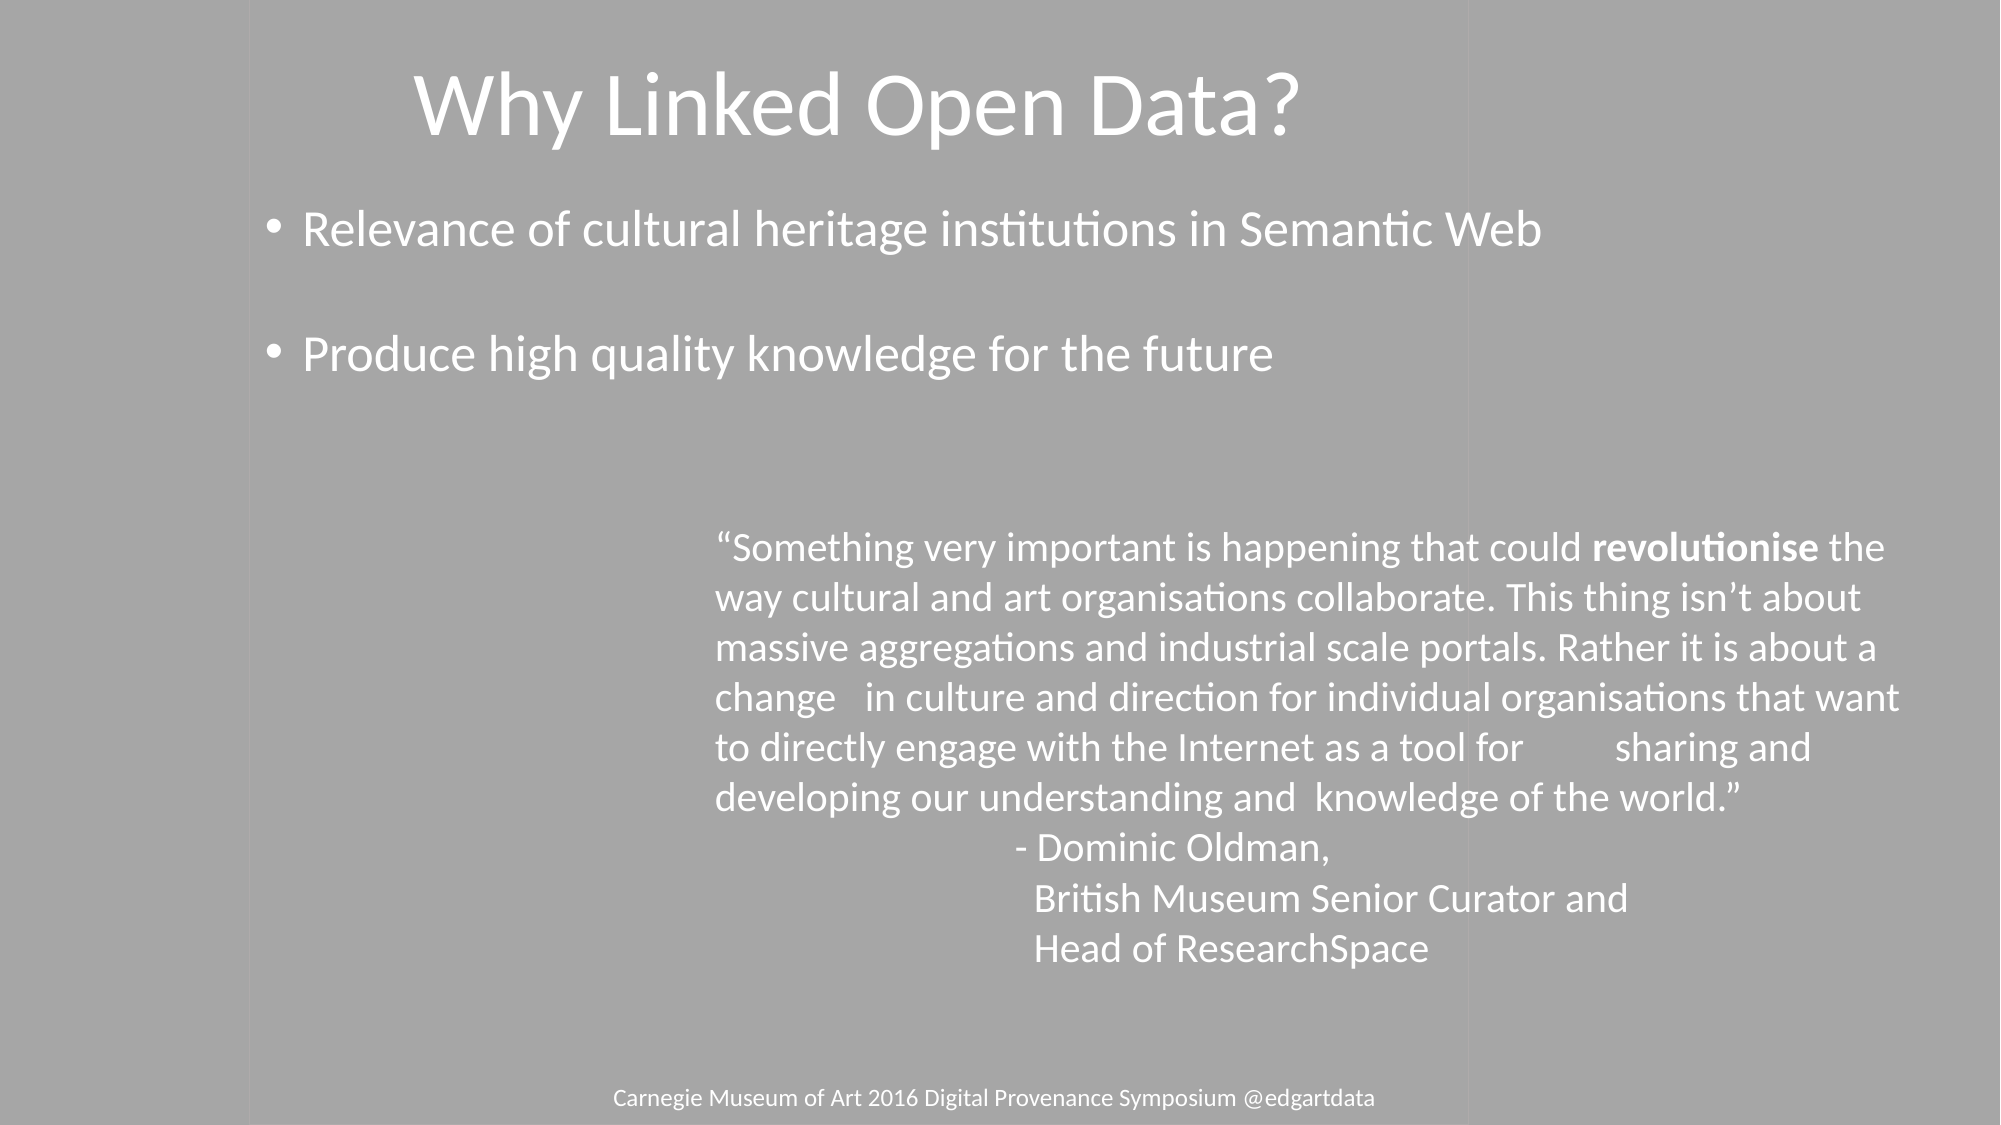

# Why Linked Open Data?
Relevance of cultural heritage institutions in Semantic Web

Produce high quality knowledge for the future

“Something very important is happening that could revolutionise the way cultural and art organisations collaborate. This thing isn’t about massive aggregations and industrial scale portals. Rather it is about a change 	in culture and direction for individual organisations that want to directly engage with the Internet as a tool for 	sharing and developing our understanding and 	knowledge of the world.”
		- Dominic Oldman,
		  British Museum Senior Curator and
		  Head of ResearchSpace

Carnegie Museum of Art 2016 Digital Provenance Symposium @edgartdata